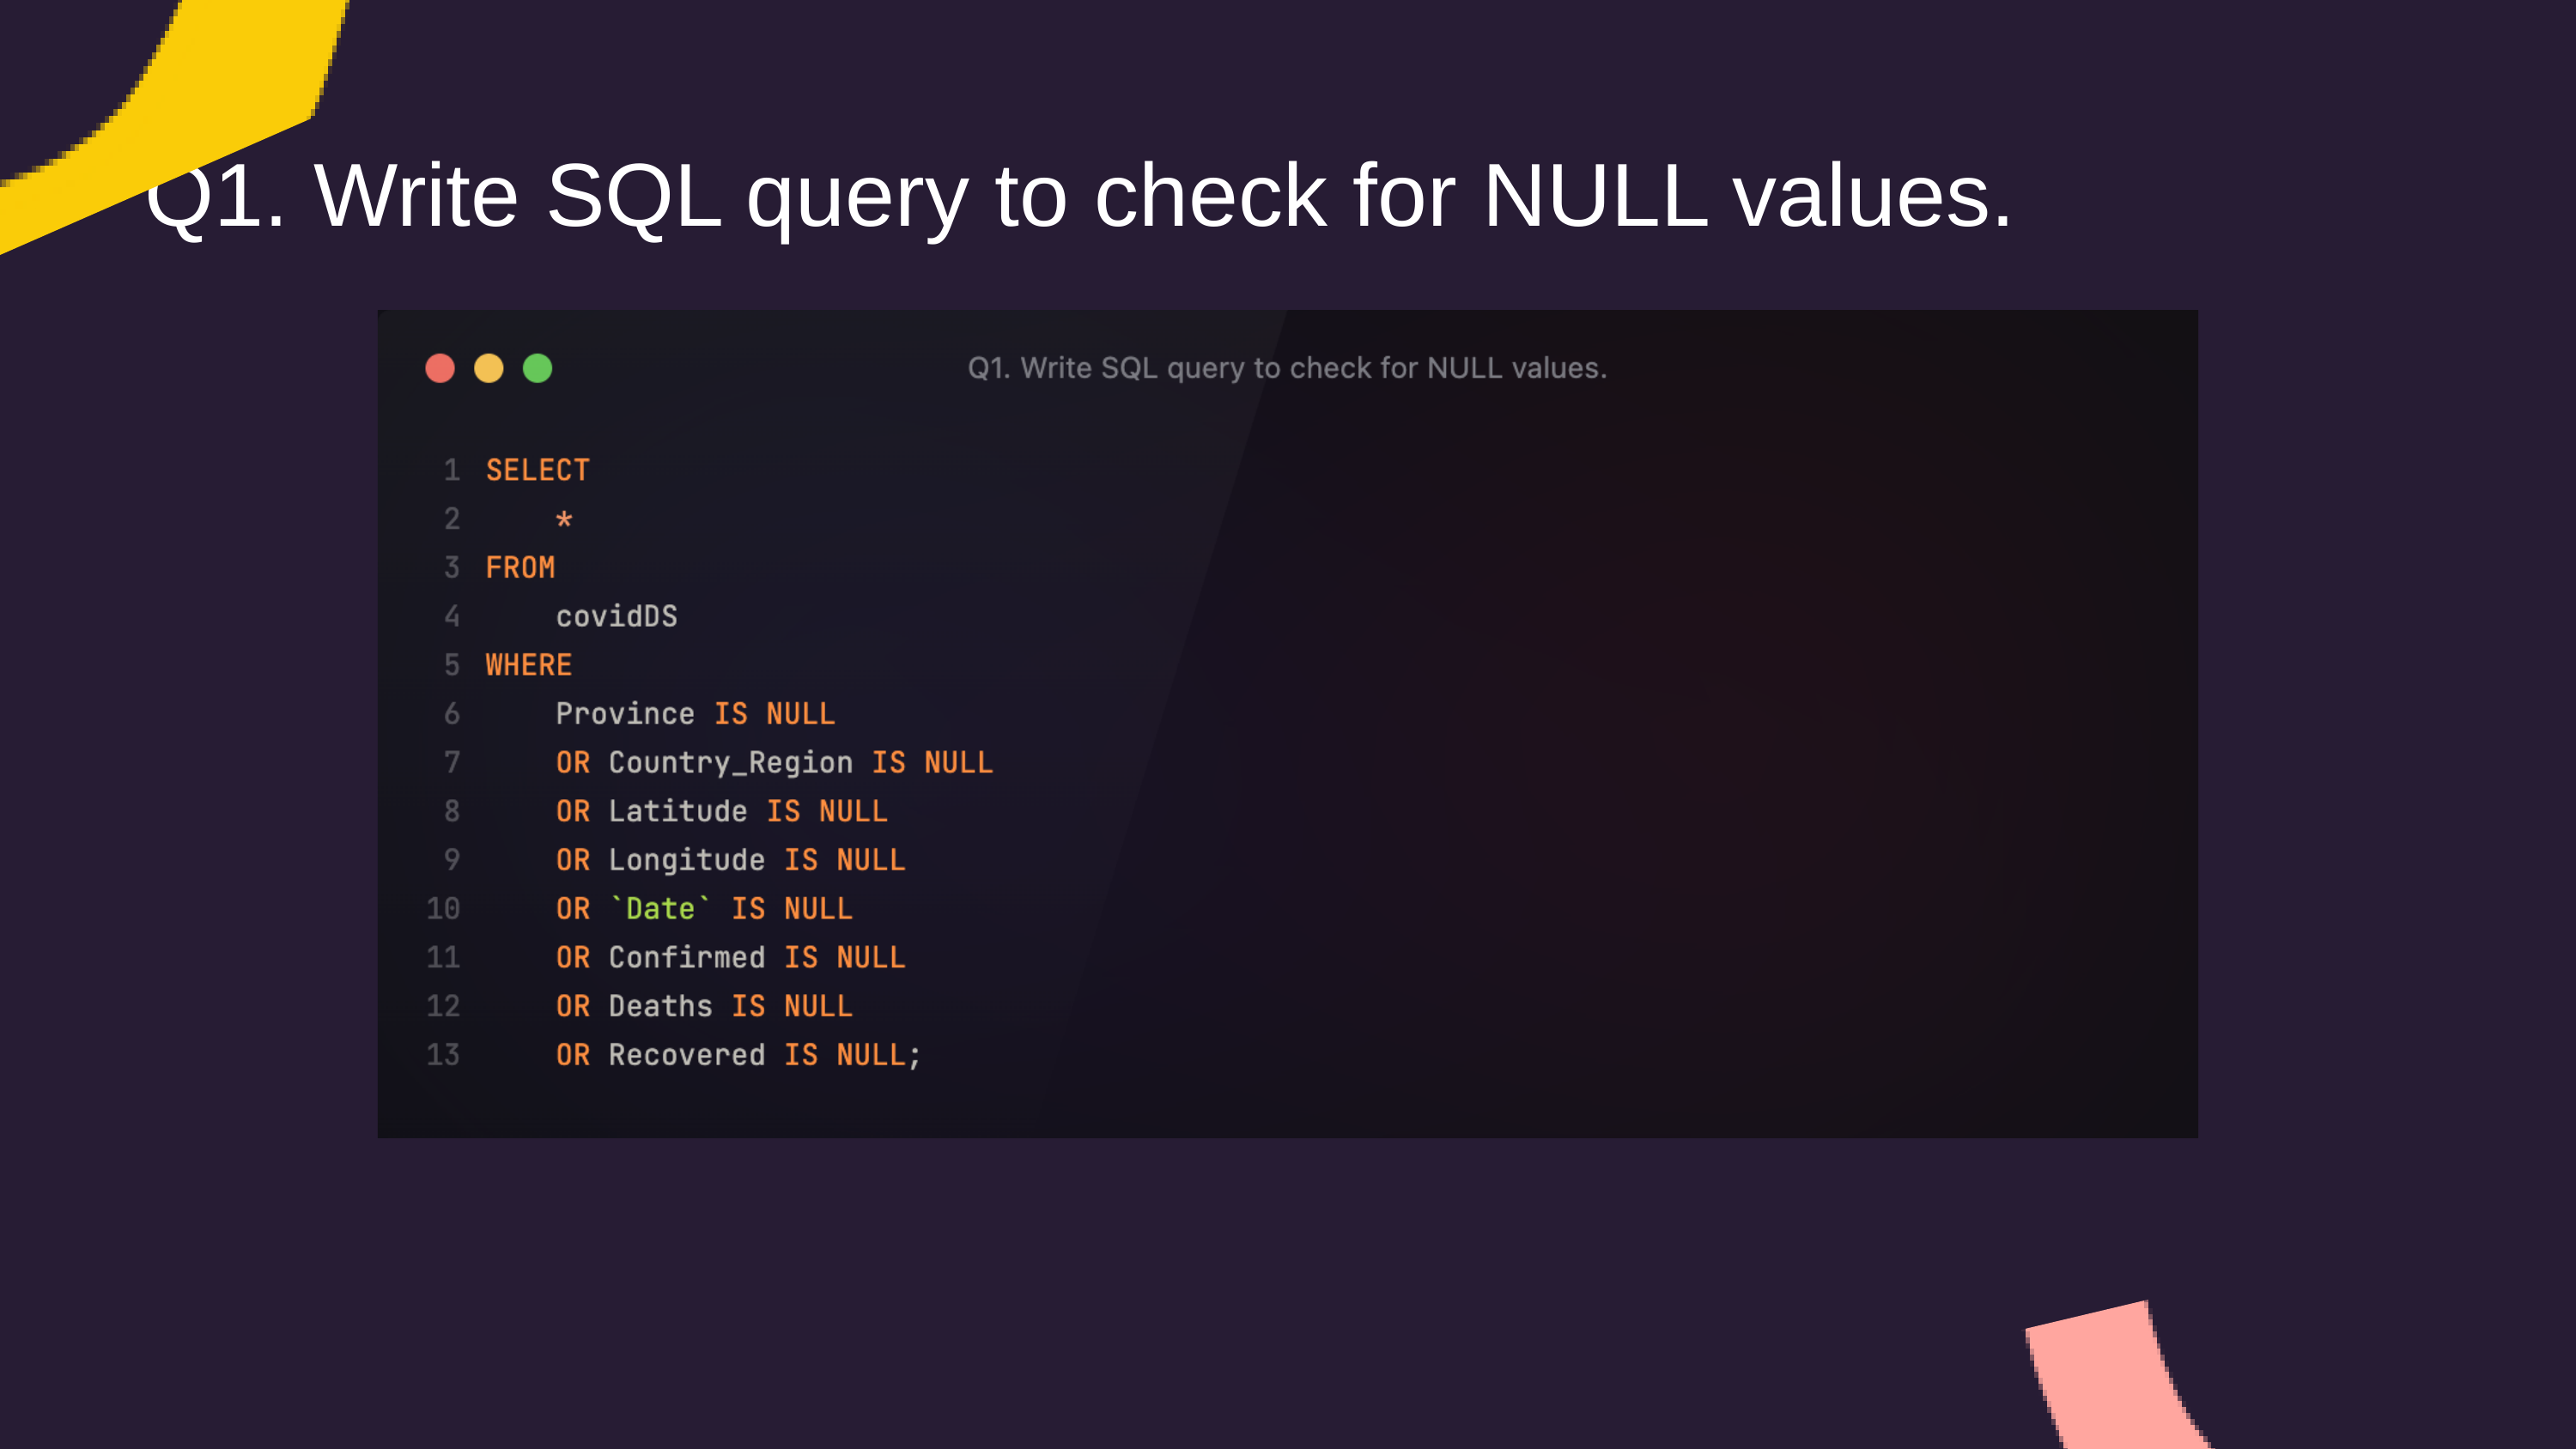

Q1. Write SQL query to check for NULL values.